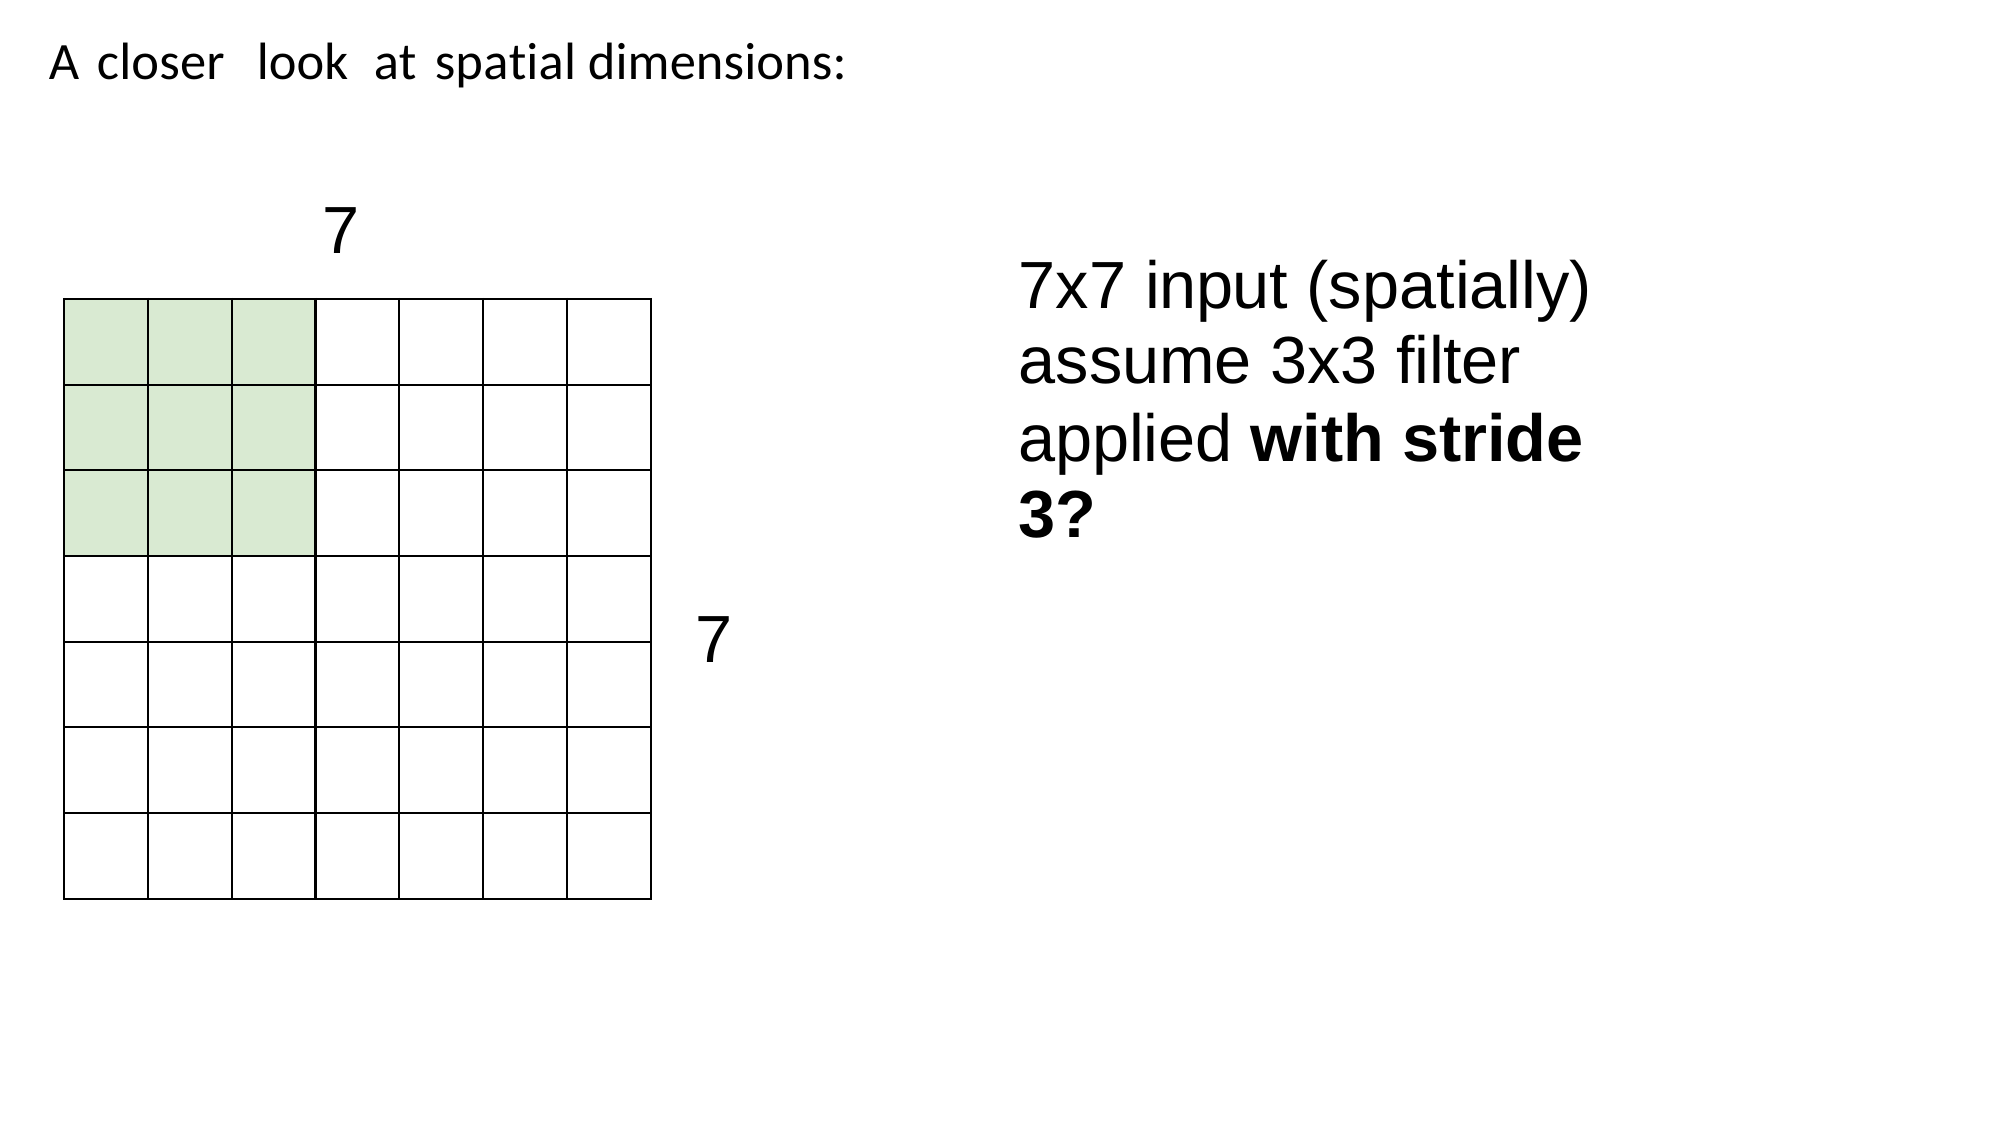

A
closer
look
at
spatial dimensions:
7
7x7 input (spatially)
assume 3x3 filter
applied with stride 3?

7